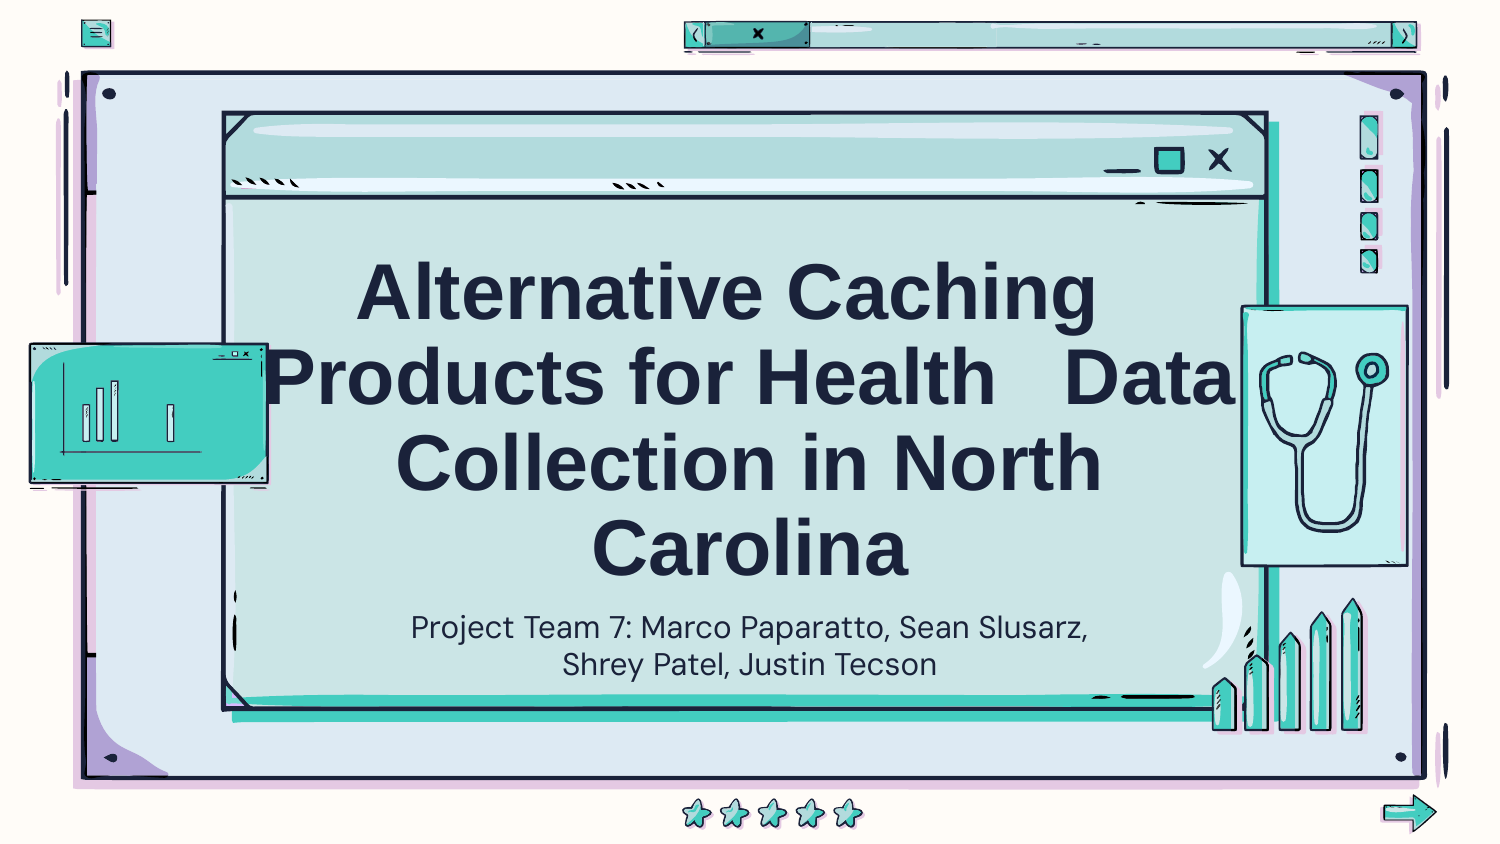

# Alternative Caching   Products for Health   Data Collection in North Carolina

Project Team 7: Marco Paparatto, Sean Slusarz, Shrey Patel, Justin Tecson